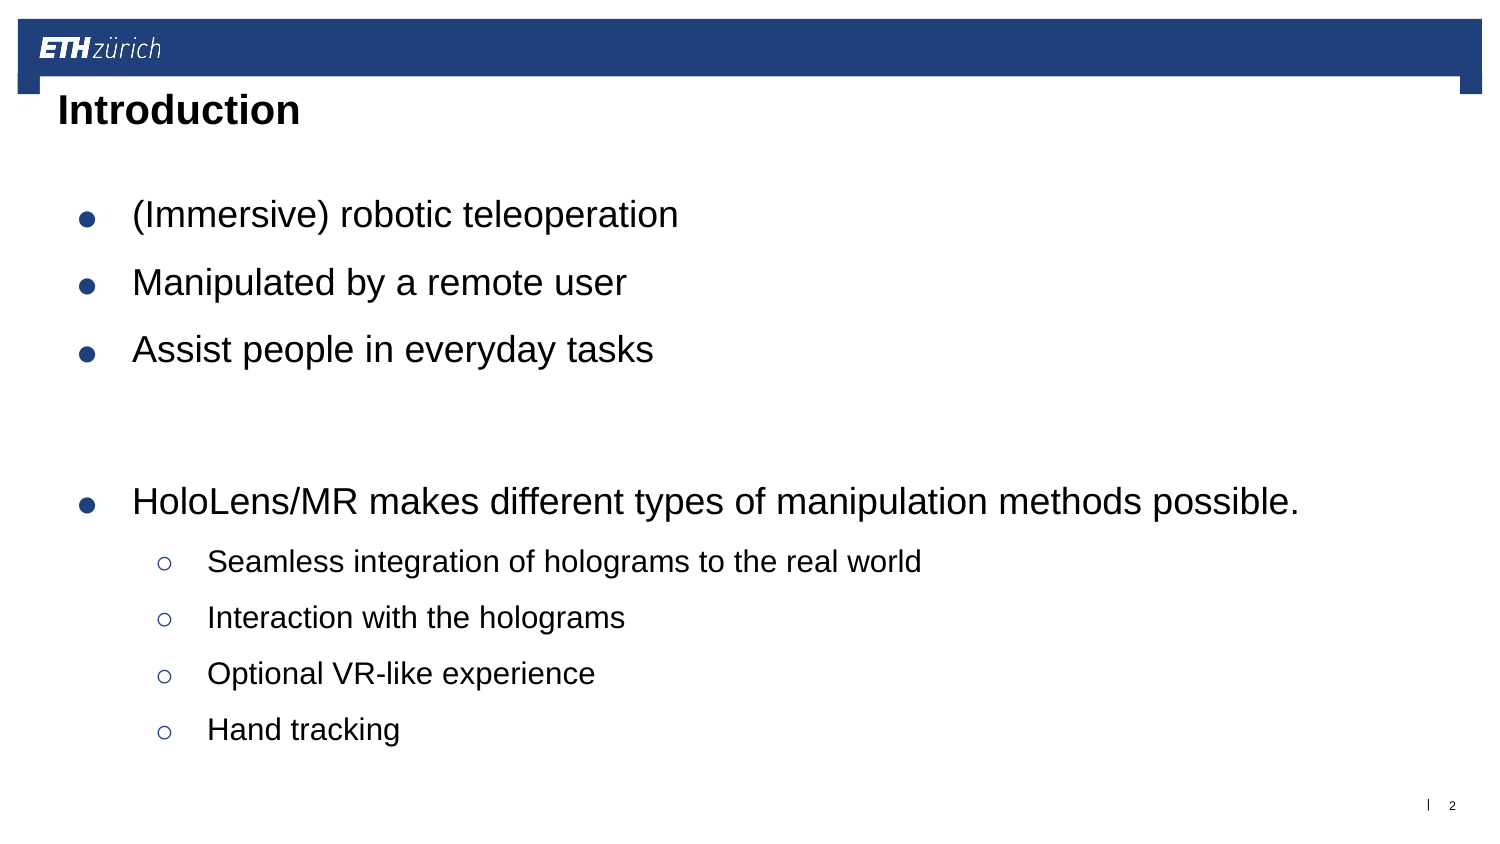

# Introduction
(Immersive) robotic teleoperation
Manipulated by a remote user
Assist people in everyday tasks

HoloLens/MR makes different types of manipulation methods possible.
Seamless integration of holograms to the real world
Interaction with the holograms
Optional VR-like experience
Hand tracking
2